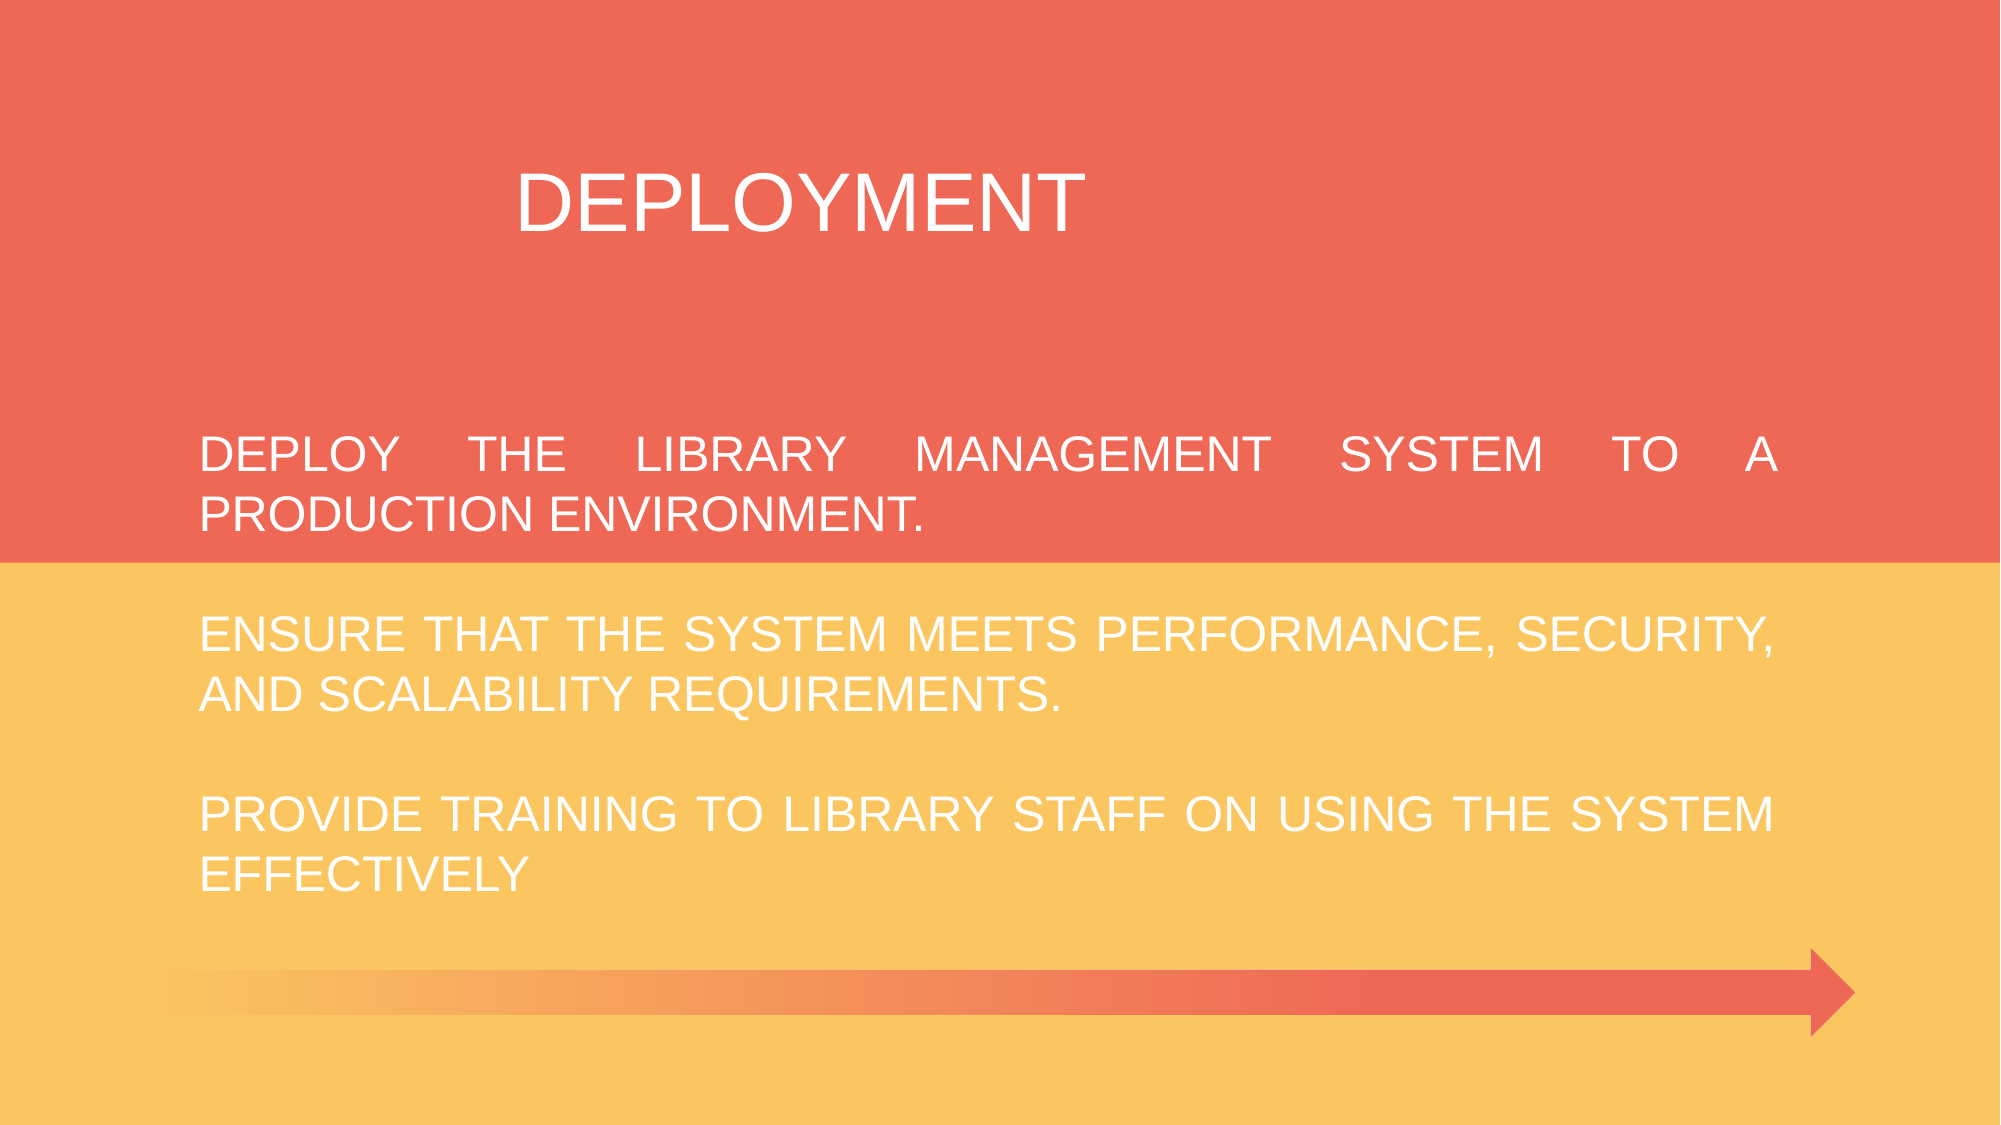

DEPLOYMENT
DEPLOY THE LIBRARY MANAGEMENT SYSTEM TO A PRODUCTION ENVIRONMENT.

ENSURE THAT THE SYSTEM MEETS PERFORMANCE, SECURITY, AND SCALABILITY REQUIREMENTS.

PROVIDE TRAINING TO LIBRARY STAFF ON USING THE SYSTEM EFFECTIVELY